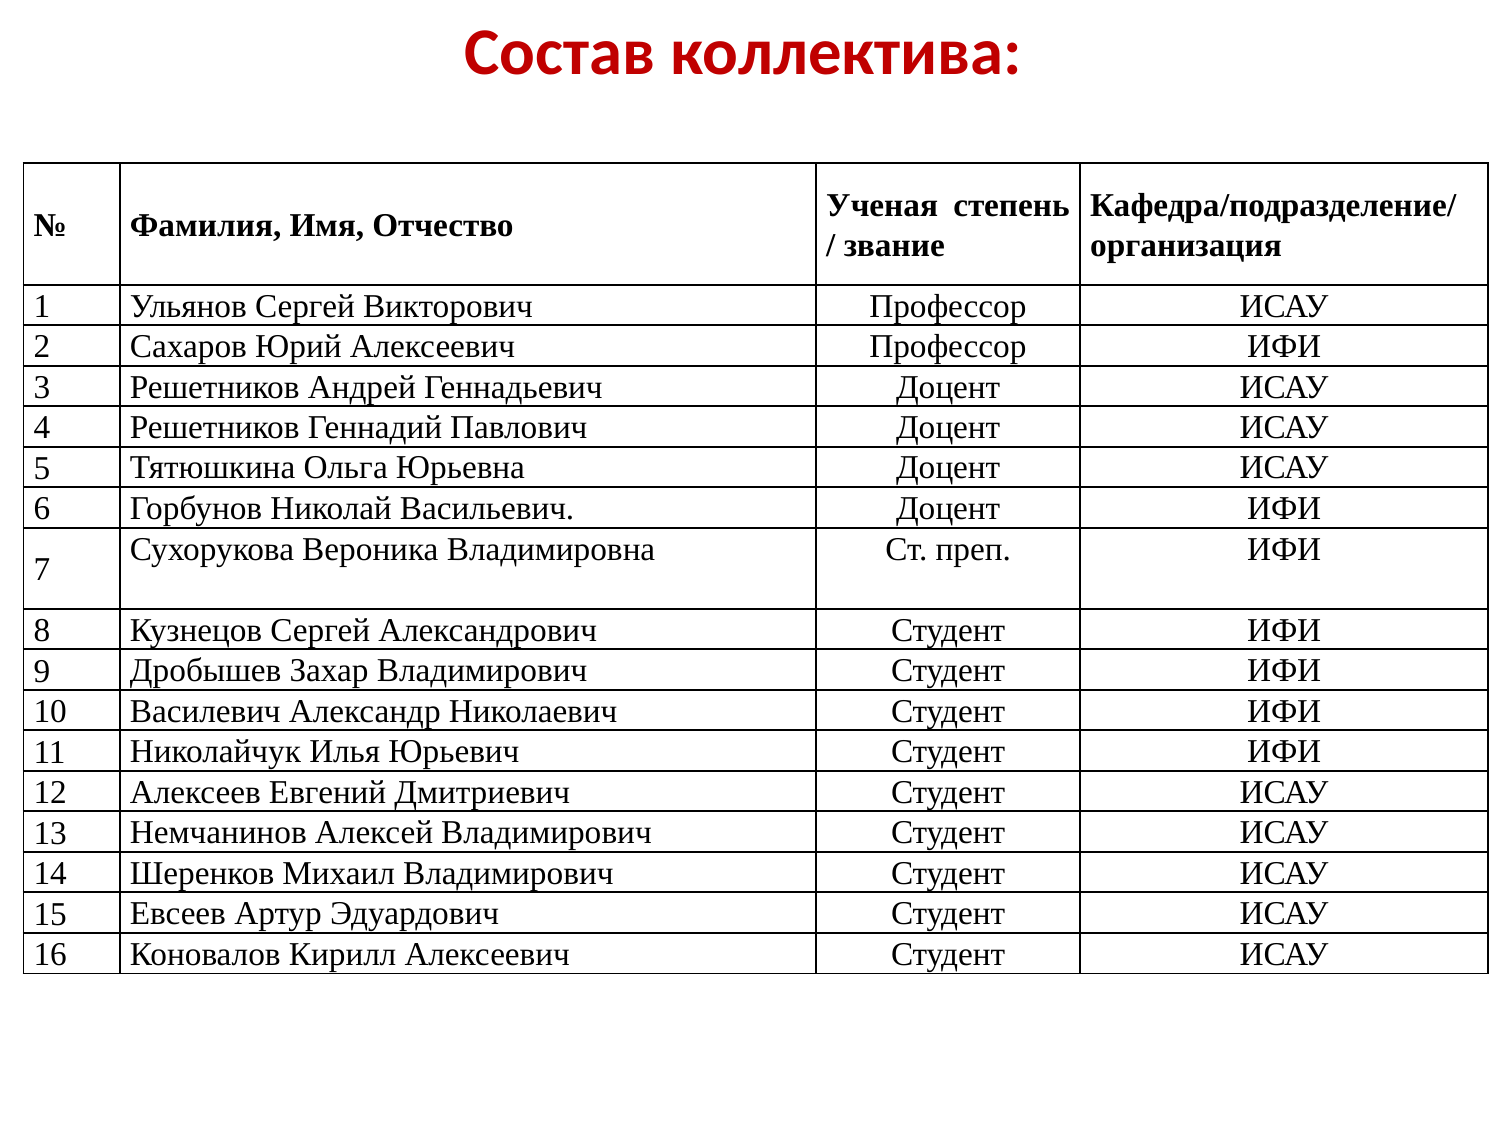

Состав коллектива:
| № | Фамилия, Имя, Отчество | Ученая степень / звание | Кафедра/подразделение/организация |
| --- | --- | --- | --- |
| 1 | Ульянов Сергей Викторович | Профессор | ИСАУ |
| 2 | Сахаров Юрий Алексеевич | Профессор | ИФИ |
| 3 | Решетников Андрей Геннадьевич | Доцент | ИСАУ |
| 4 | Решетников Геннадий Павлович | Доцент | ИСАУ |
| 5 | Тятюшкина Ольга Юрьевна | Доцент | ИСАУ |
| 6 | Горбунов Николай Васильевич. | Доцент | ИФИ |
| 7 | Сухорукова Вероника Владимировна | Ст. преп. | ИФИ |
| 8 | Кузнецов Сергей Александрович | Студент | ИФИ |
| 9 | Дробышев Захар Владимирович | Студент | ИФИ |
| 10 | Василевич Александр Николаевич | Студент | ИФИ |
| 11 | Николайчук Илья Юрьевич | Студент | ИФИ |
| 12 | Алексеев Евгений Дмитриевич | Студент | ИСАУ |
| 13 | Немчанинов Алексей Владимирович | Студент | ИСАУ |
| 14 | Шеренков Михаил Владимирович | Студент | ИСАУ |
| 15 | Евсеев Артур Эдуардович | Студент | ИСАУ |
| 16 | Коновалов Кирилл Алексеевич | Студент | ИСАУ |